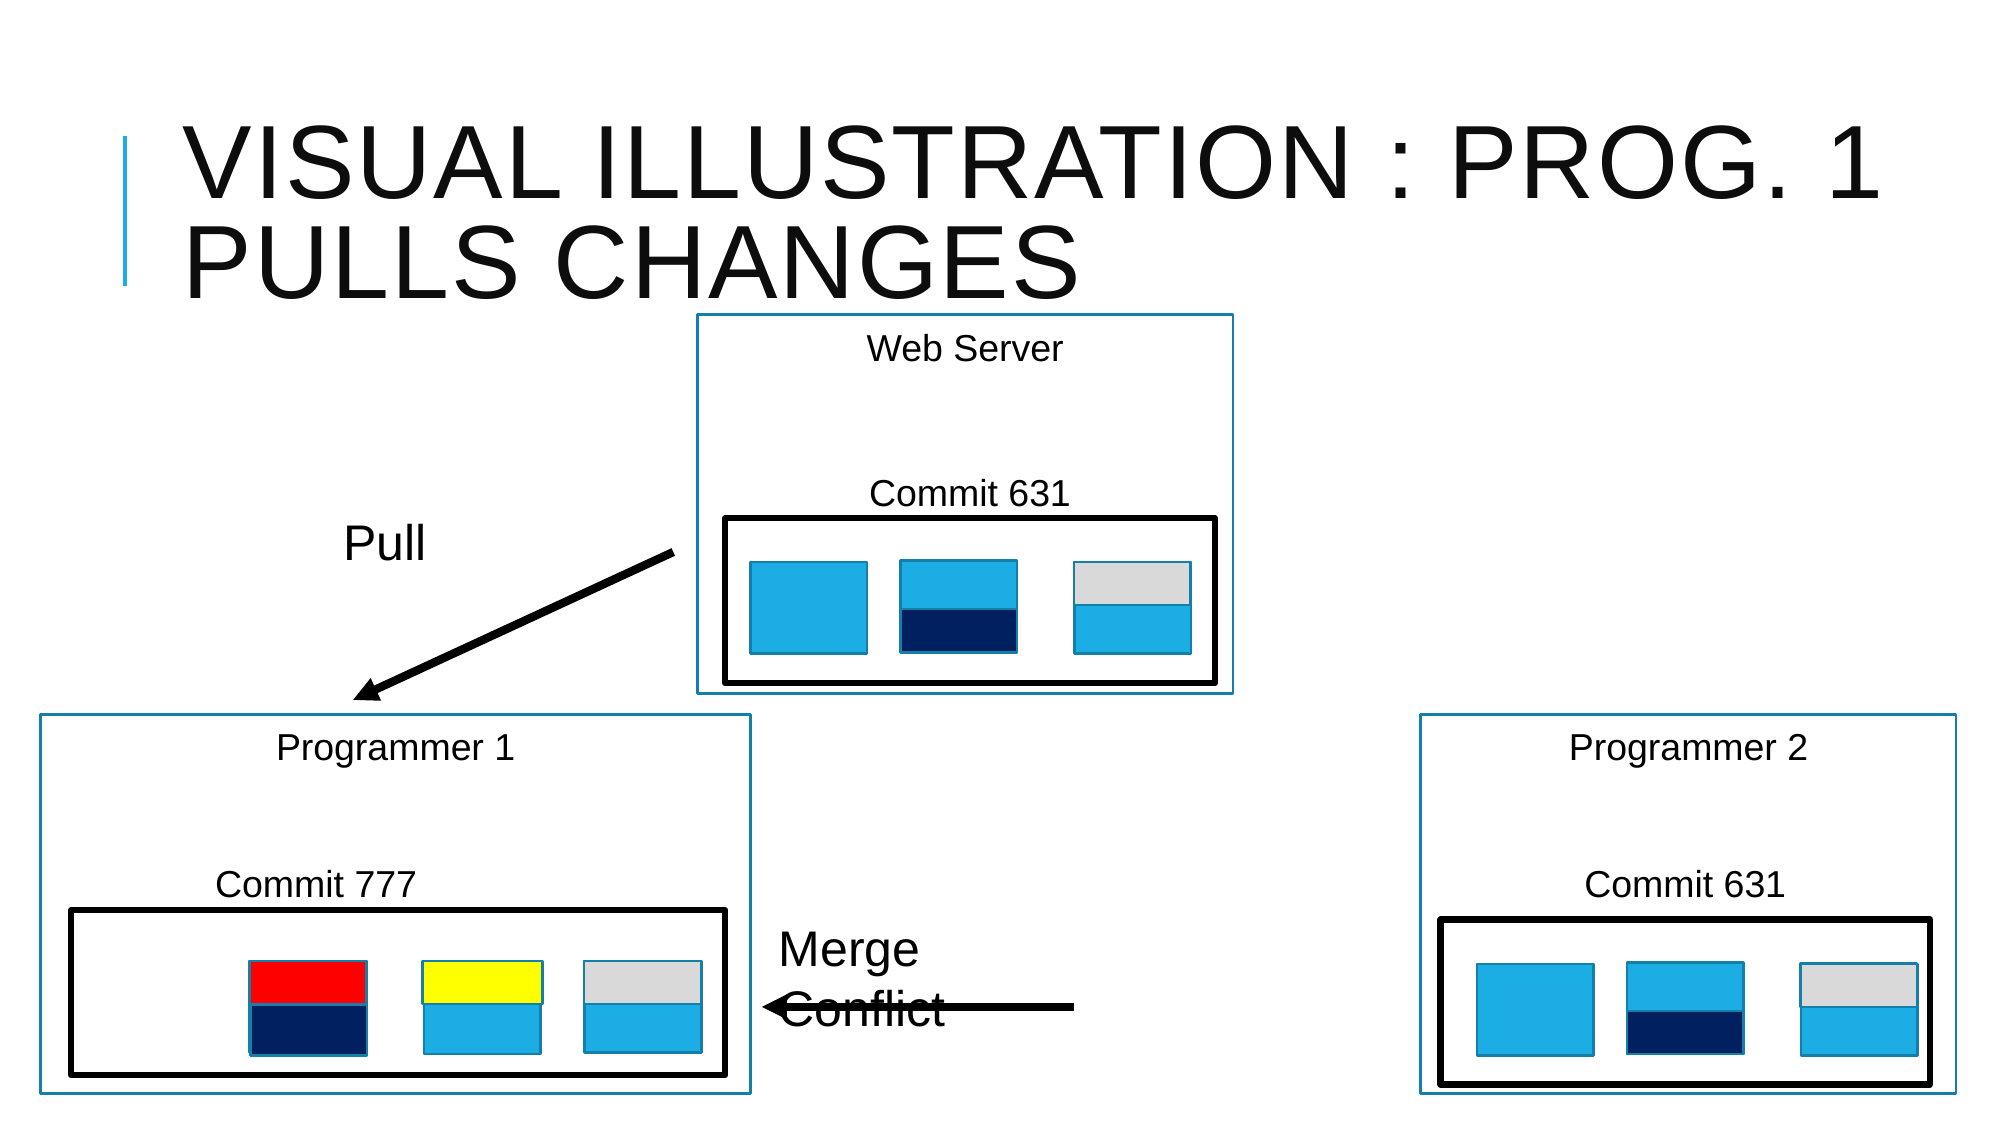

# Visual illustration : Prog. 1 Pulls Changes

Web Server
Commit 631
Pull

Programmer 1
Programmer 2
Commit 777
Commit 631
Merge Conflict